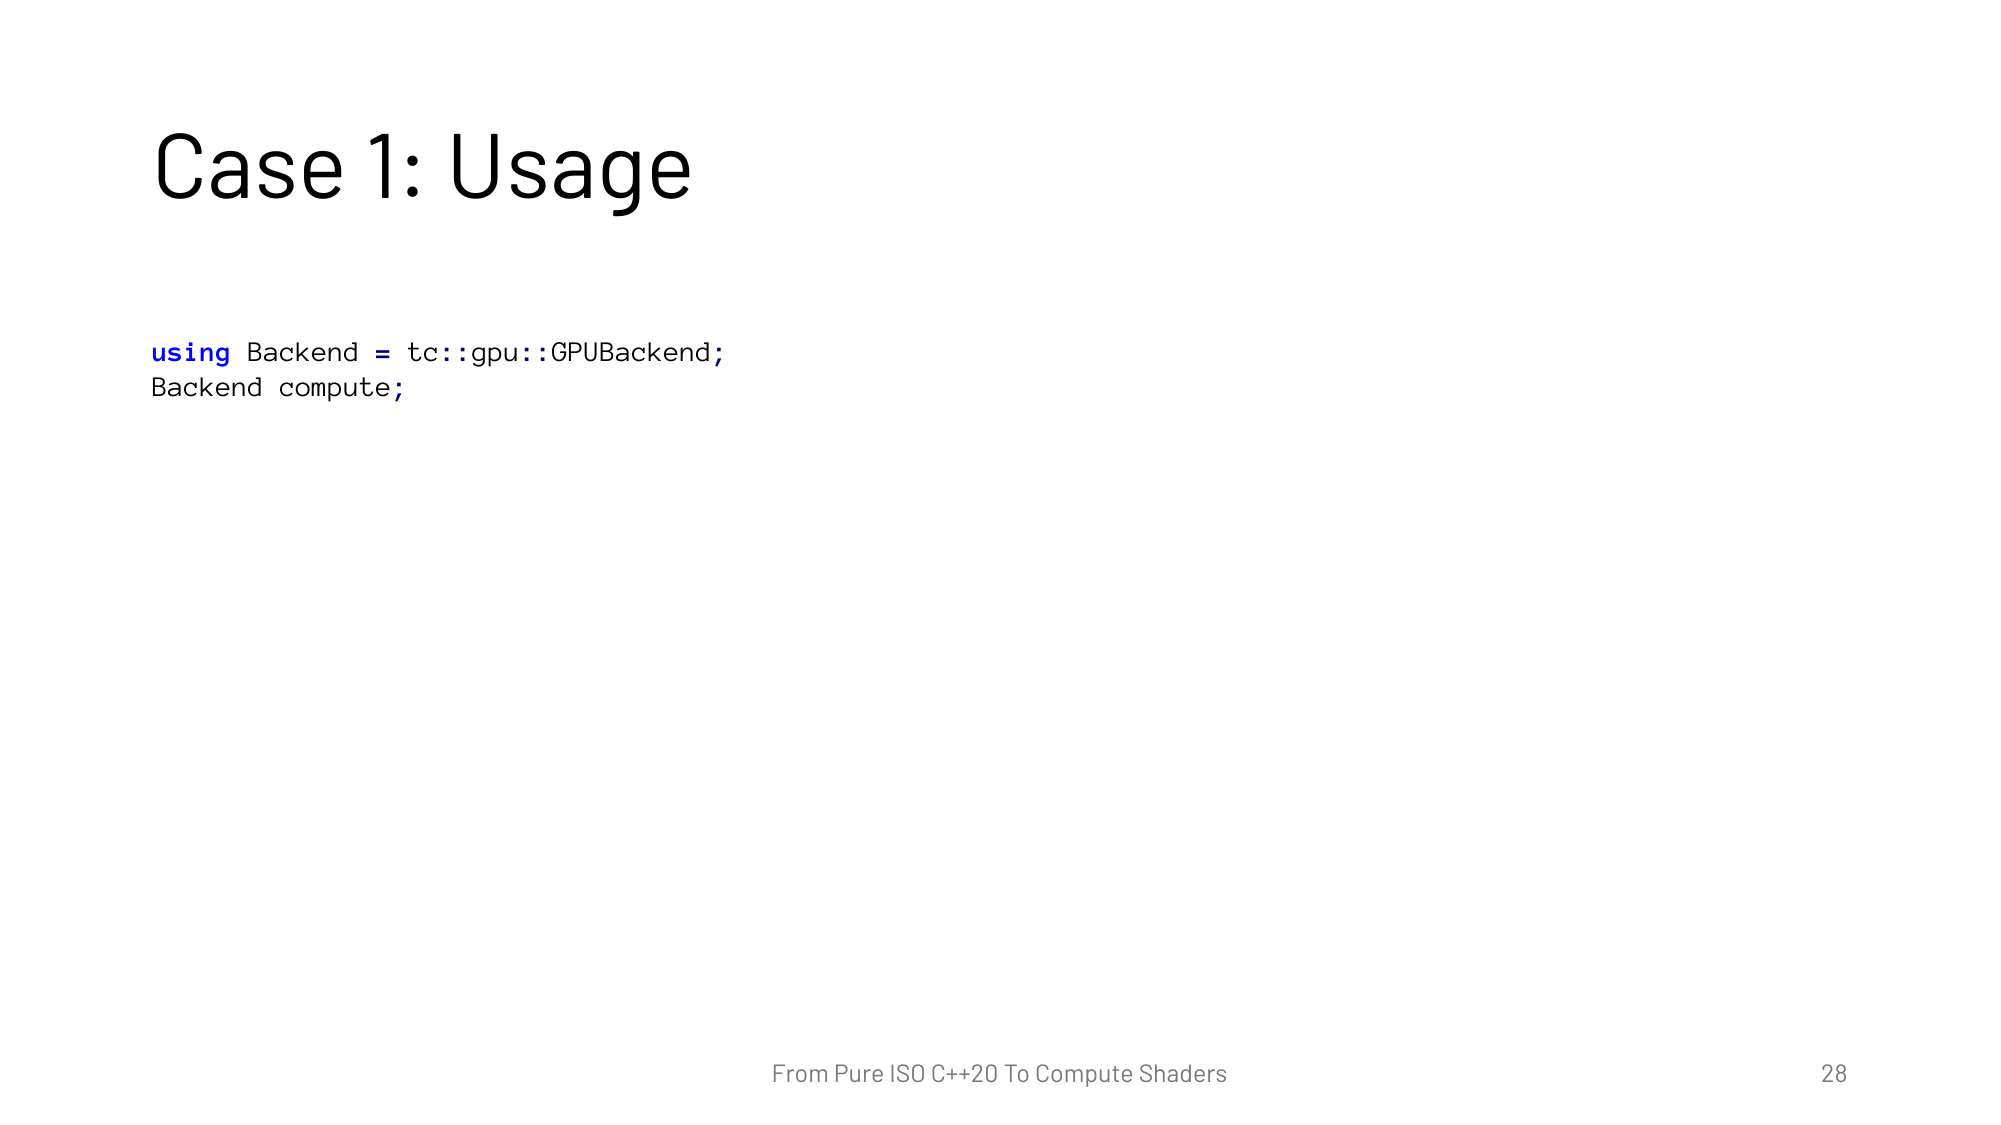

# Case 1: Usage
using Backend = tc::gpu::GPUBackend;
Backend compute;
From Pure ISO C++20 To Compute Shaders
28